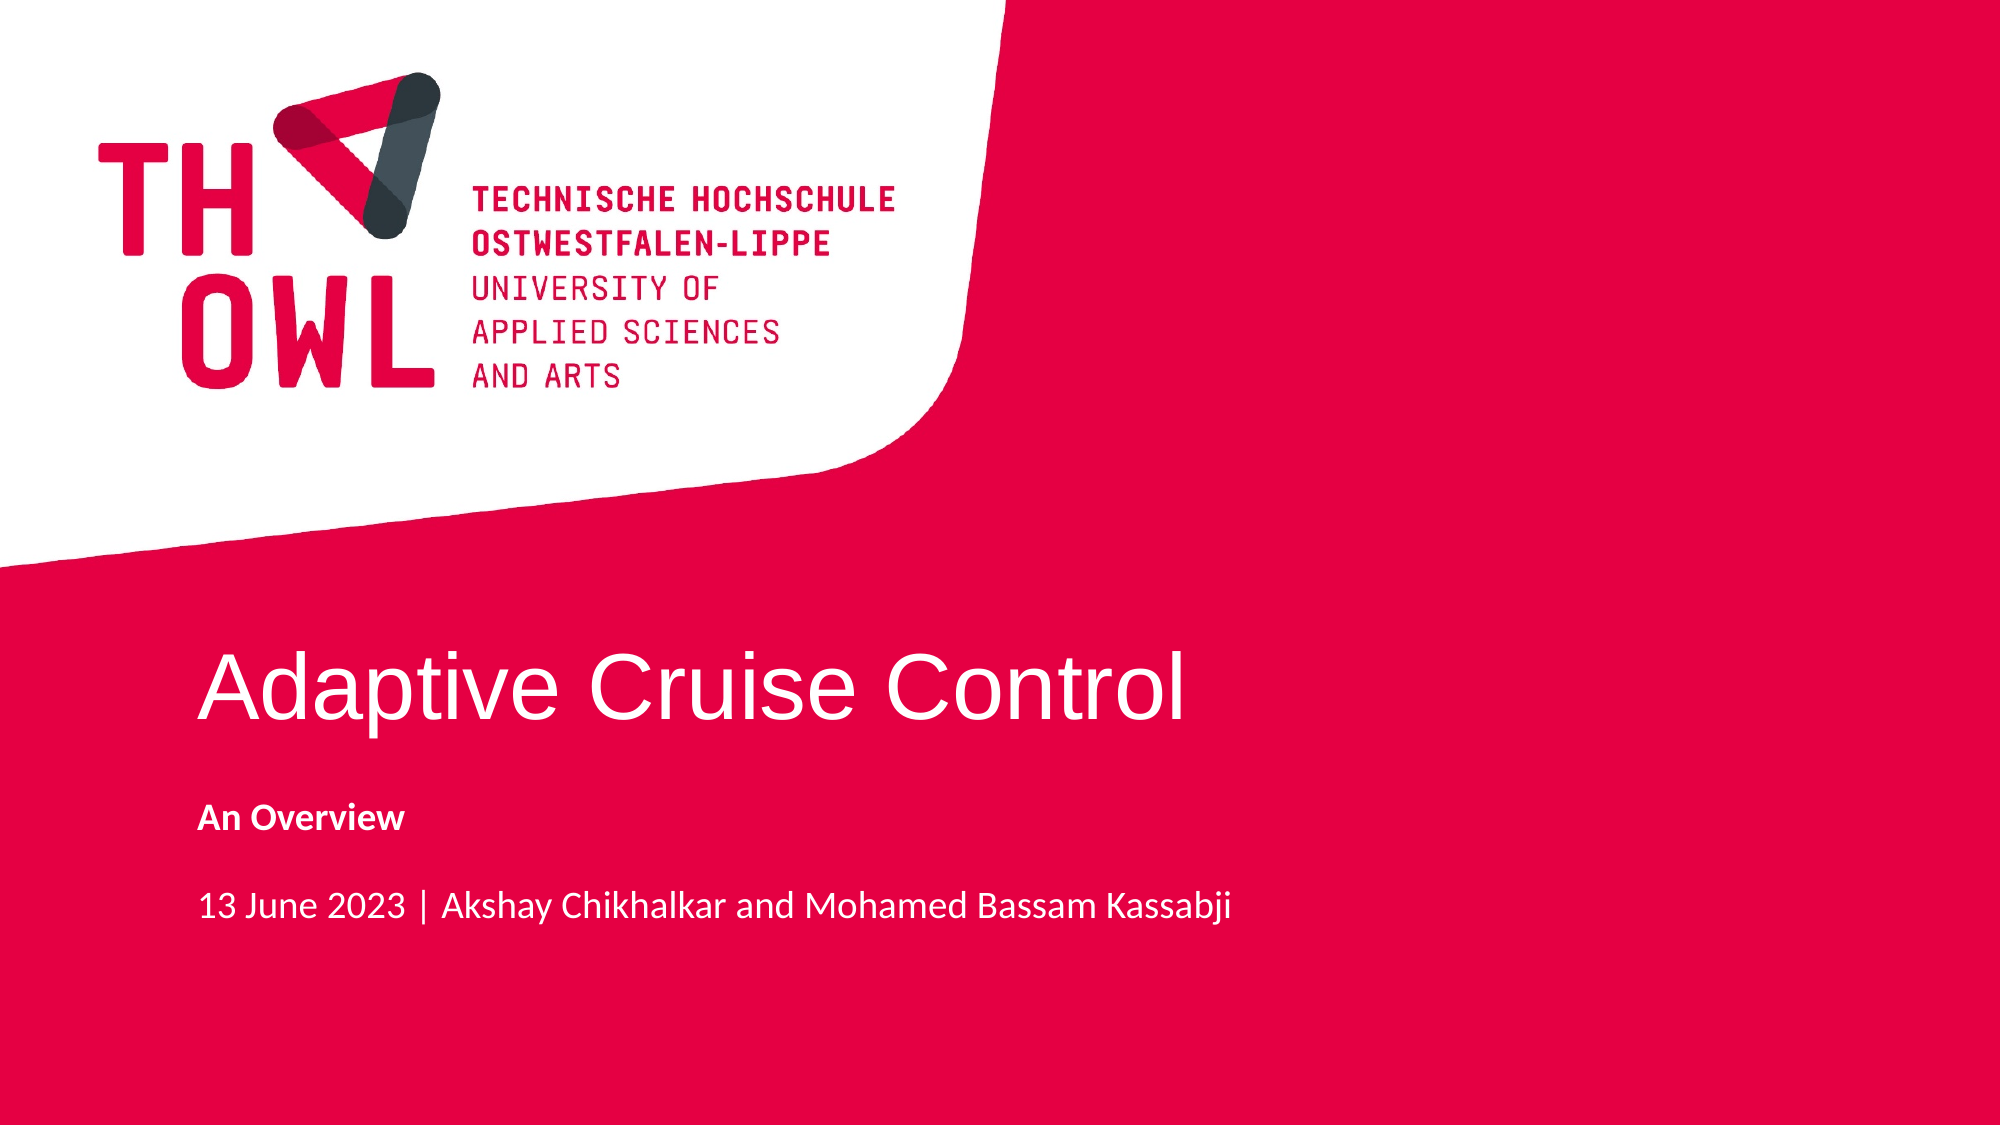

Adaptive Cruise Control
An Overview
13 June 2023 | Akshay Chikhalkar and Mohamed Bassam Kassabji